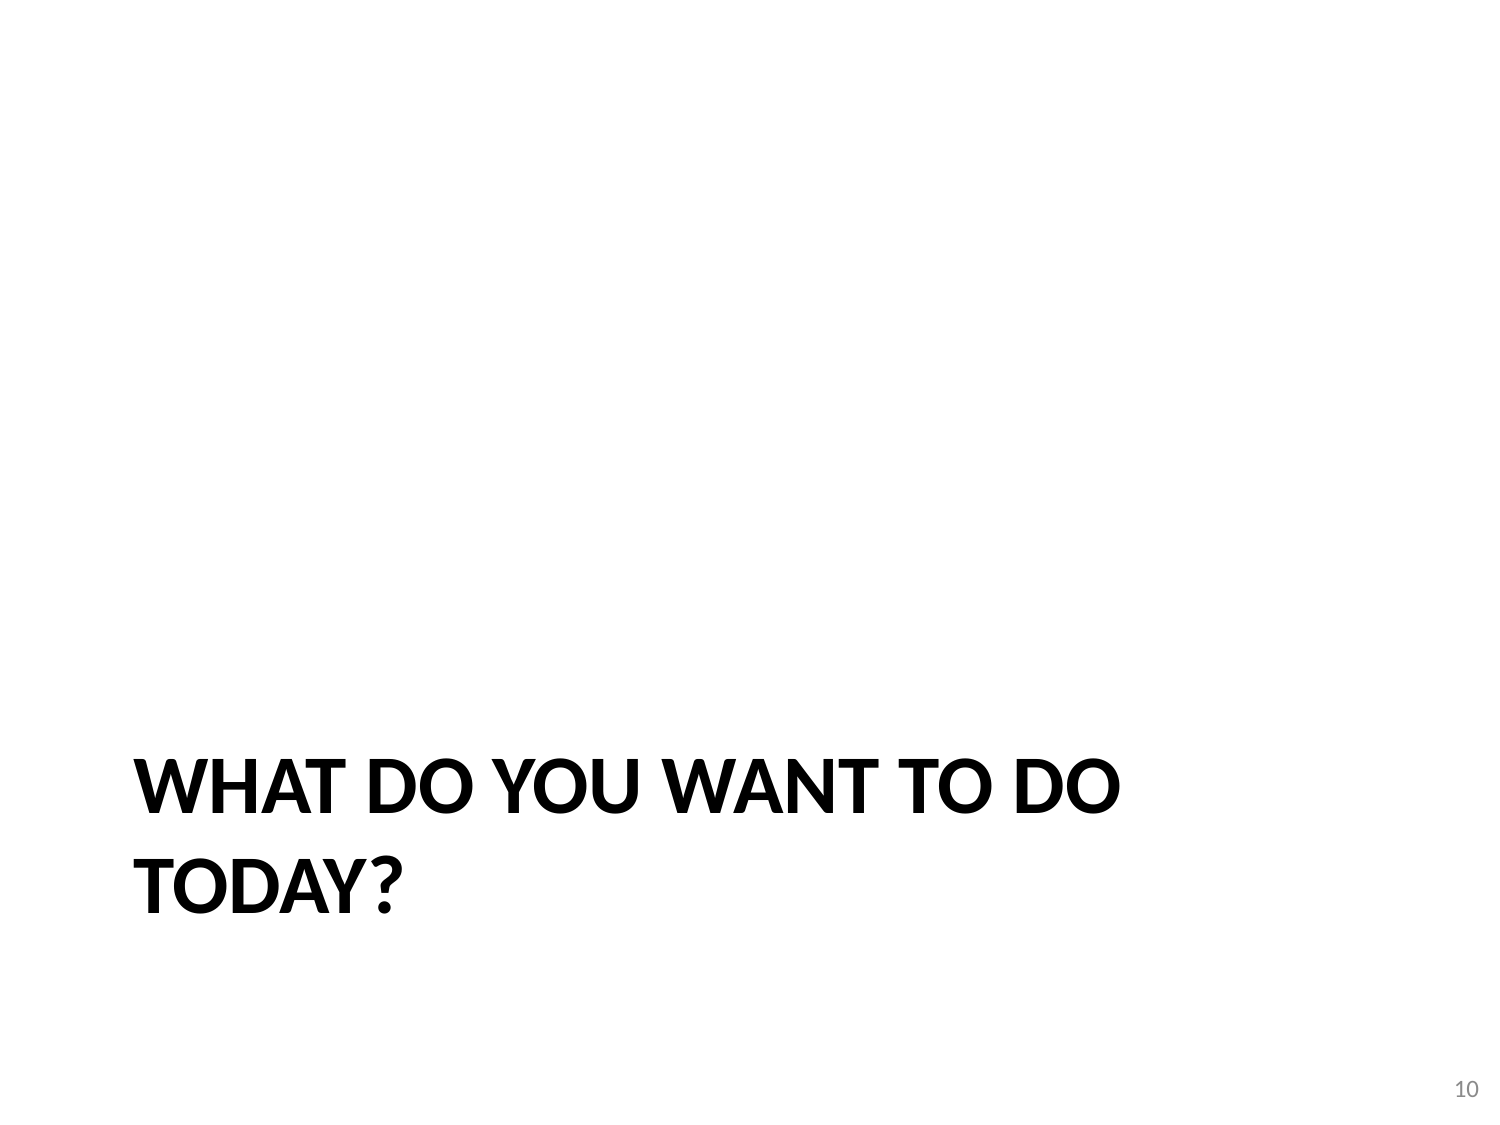

# What do you want to do today?
10